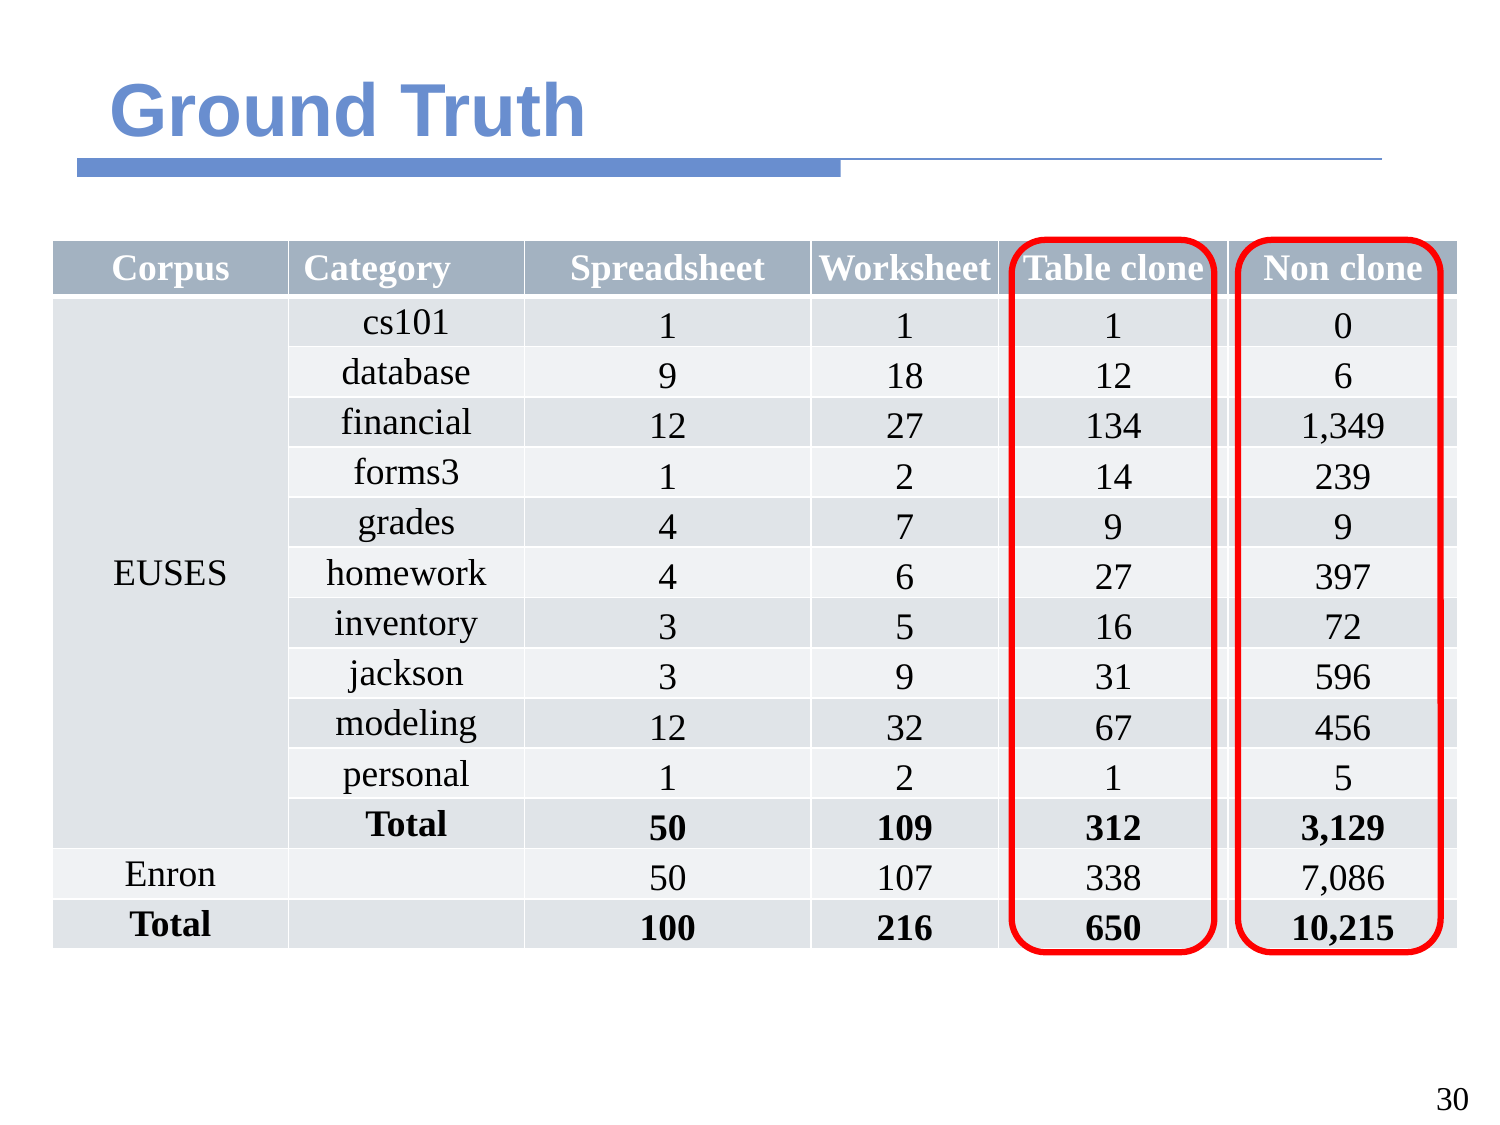

# Ground Truth
| Corpus | Category | Spreadsheet | Worksheet | Table clone | Non clone |
| --- | --- | --- | --- | --- | --- |
| EUSES | cs101 | 1 | 1 | 1 | 0 |
|  | database | 9 | 18 | 12 | 6 |
|  | financial | 12 | 27 | 134 | 1,349 |
|  | forms3 | 1 | 2 | 14 | 239 |
|  | grades | 4 | 7 | 9 | 9 |
|  | homework | 4 | 6 | 27 | 397 |
|  | inventory | 3 | 5 | 16 | 72 |
|  | jackson | 3 | 9 | 31 | 596 |
|  | modeling | 12 | 32 | 67 | 456 |
|  | personal | 1 | 2 | 1 | 5 |
|  | Total | 50 | 109 | 312 | 3,129 |
| Enron |  | 50 | 107 | 338 | 7,086 |
| Total |  | 100 | 216 | 650 | 10,215 |

30